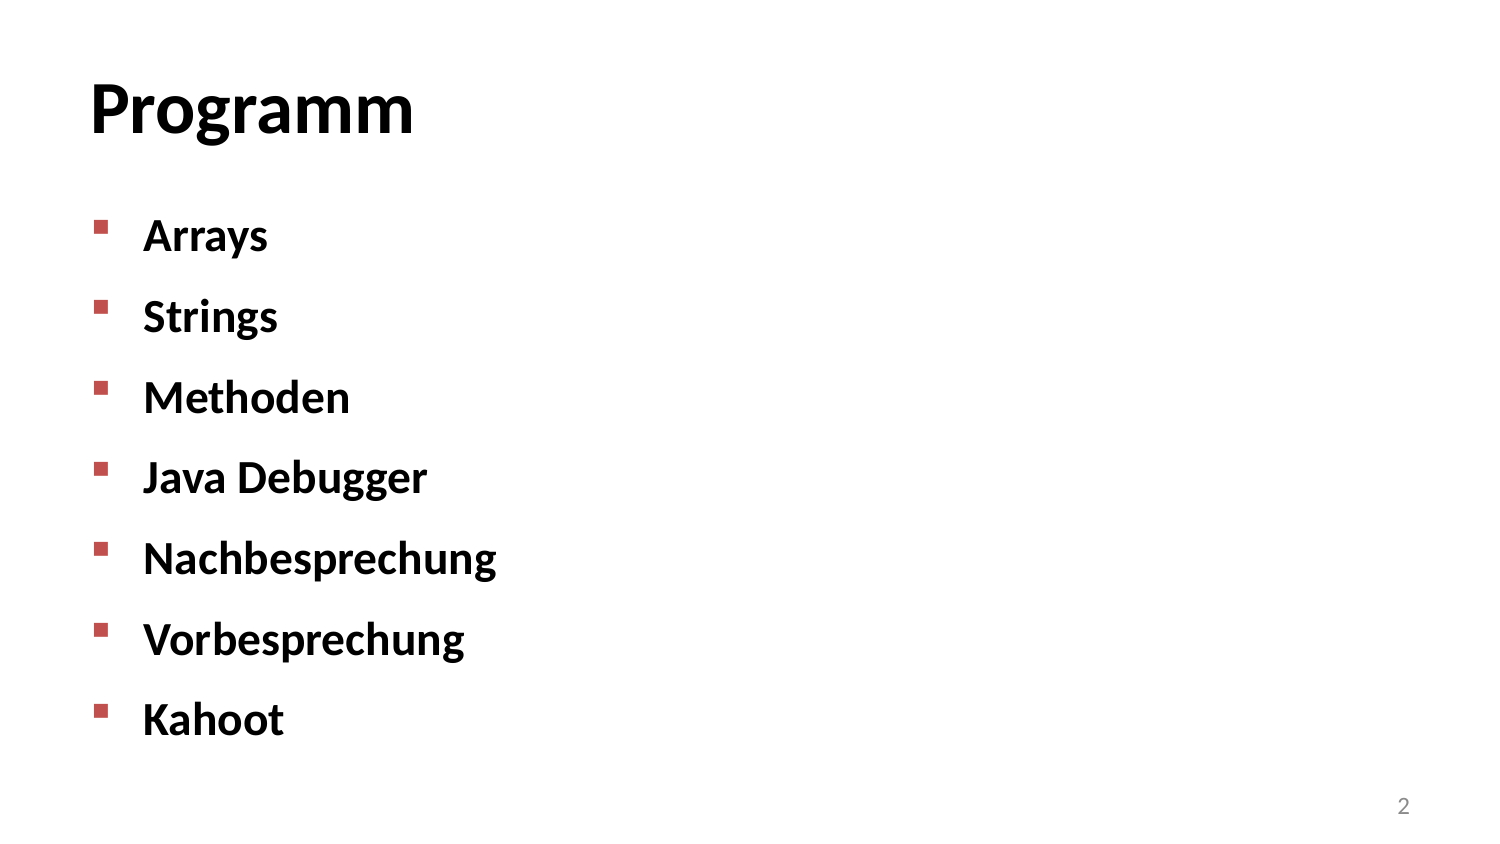

# Programm
Arrays
Strings
Methoden
Java Debugger
Nachbesprechung
Vorbesprechung
Kahoot
2